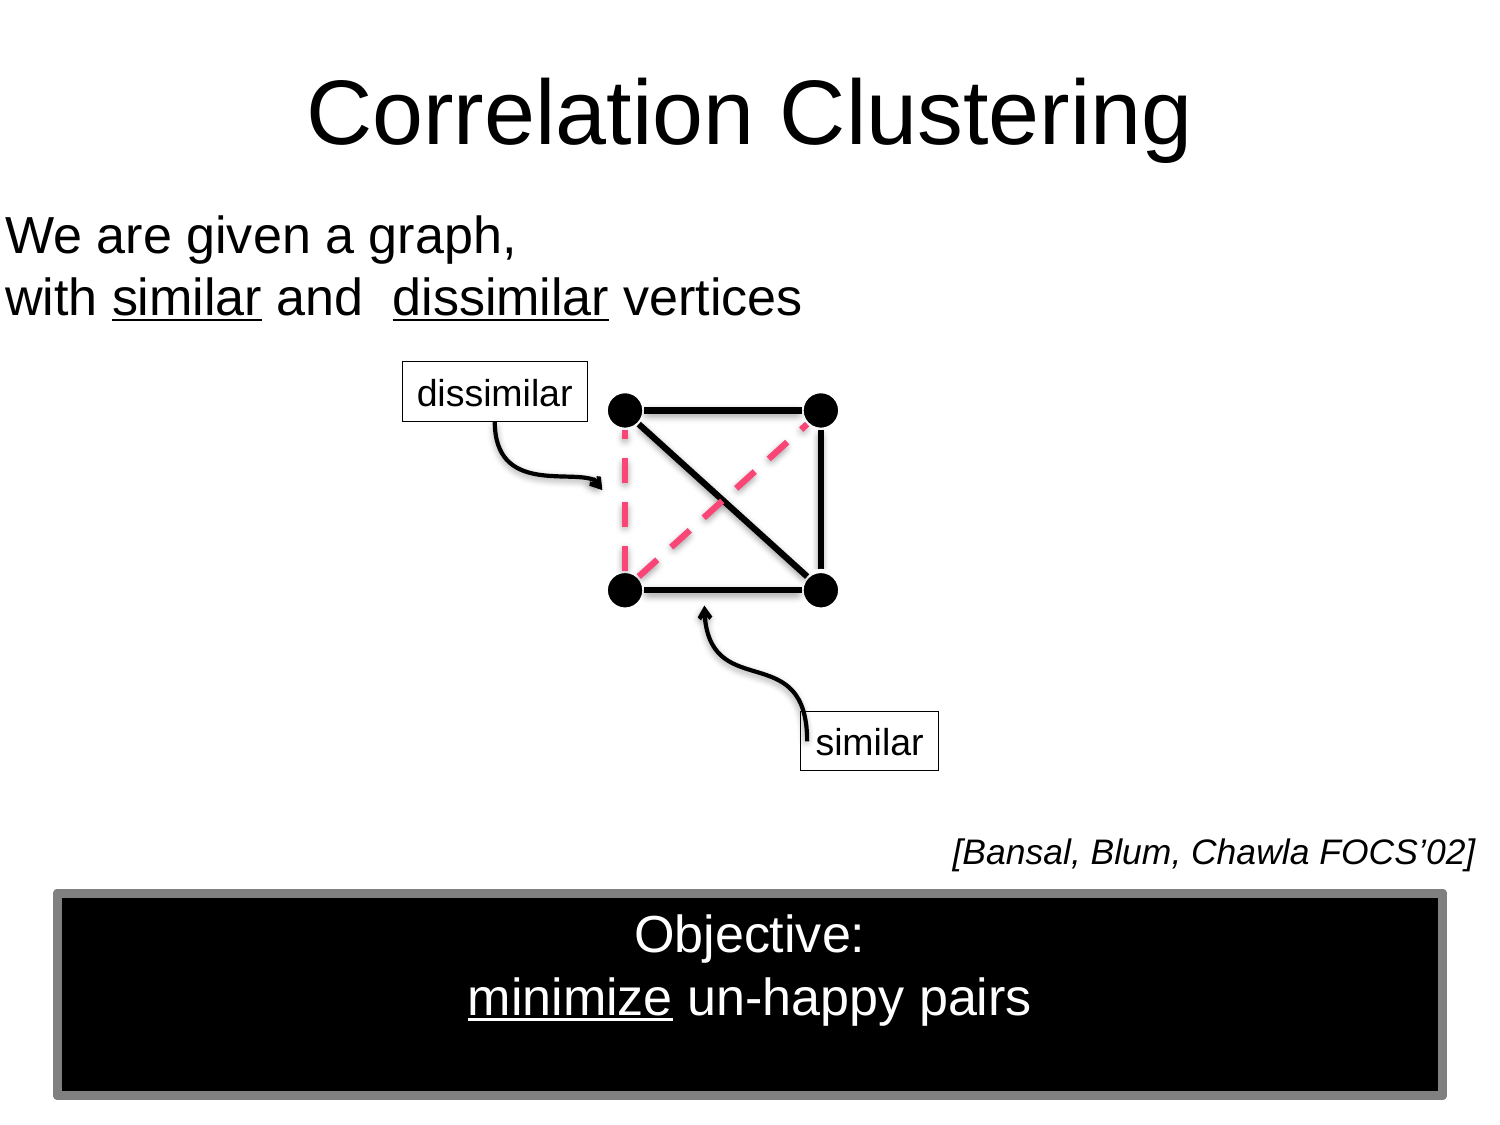

# Correlation Clustering
We are given a graph,
with similar and  dissimilar vertices
dissimilar

similar
[Bansal, Blum, Chawla FOCS’02]
Goal: Group vertices in clusters so that
Similar ones are together
Dissimilar are apart
Objective:
minimize un-happy pairs